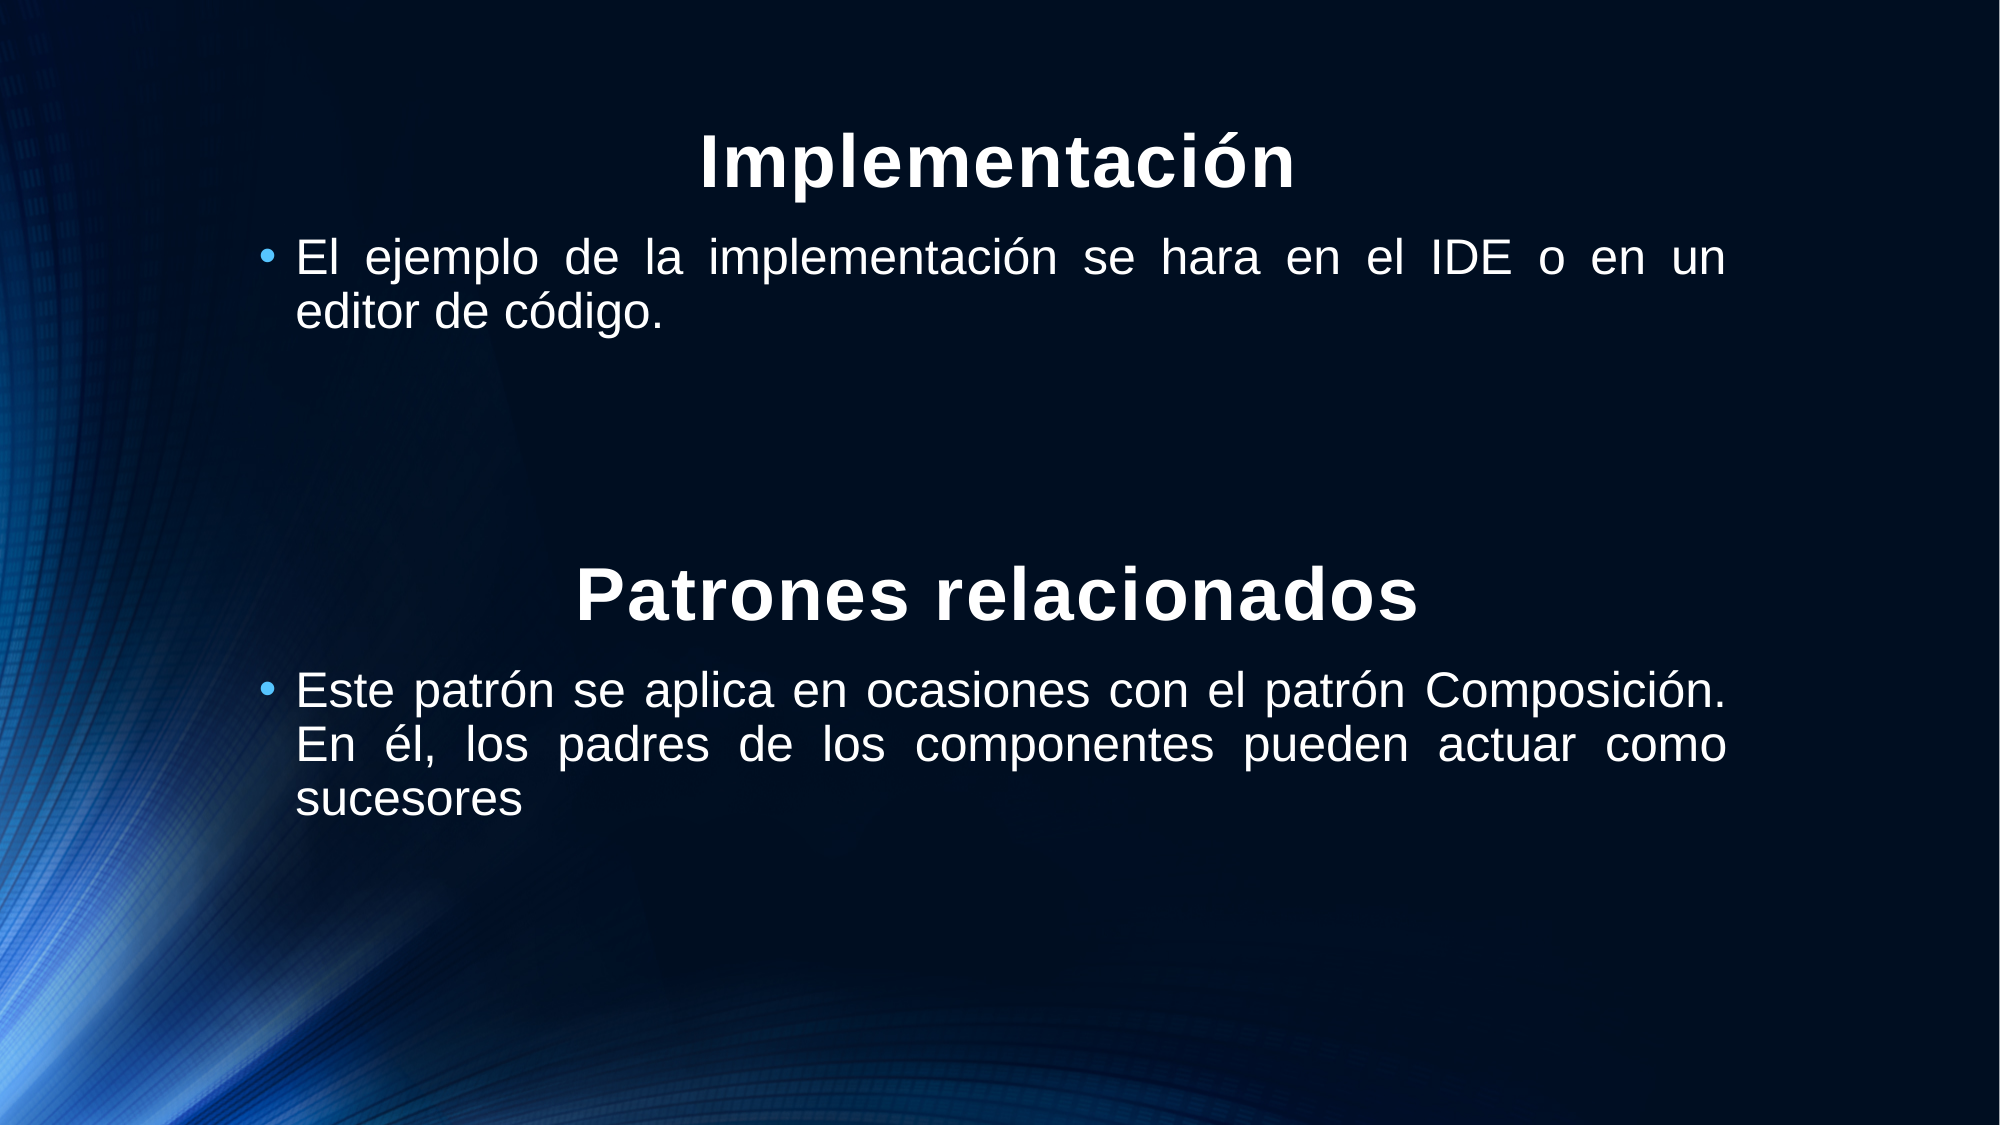

# Implementación
El ejemplo de la implementación se hara en el IDE o en un editor de código.
Patrones relacionados
Este patrón se aplica en ocasiones con el patrón Composición. En él, los padres de los componentes pueden actuar como sucesores